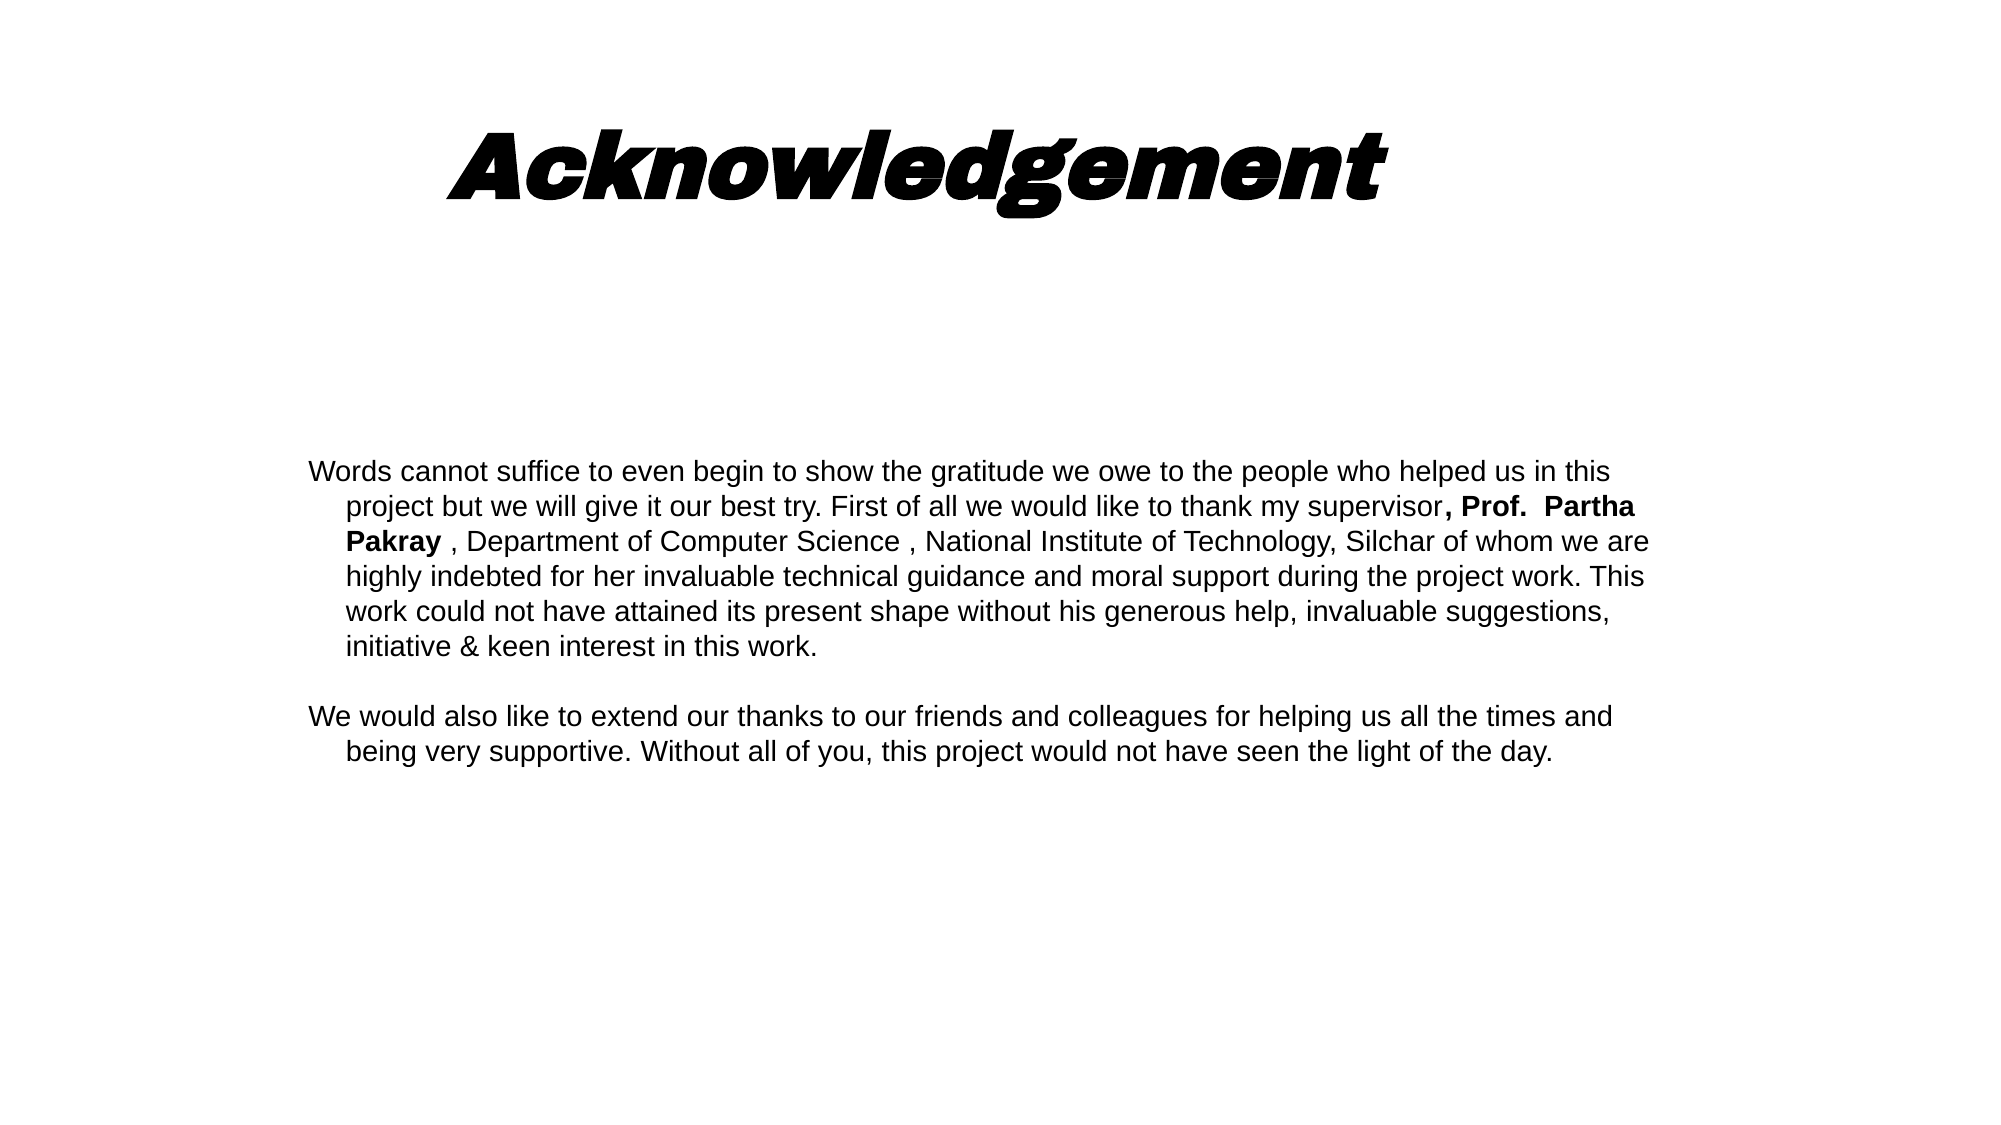

# Acknowledgement
Words cannot suffice to even begin to show the gratitude we owe to the people who helped us in this project but we will give it our best try. First of all we would like to thank my supervisor, Prof.  Partha Pakray , Department of Computer Science , National Institute of Technology, Silchar of whom we are highly indebted for her invaluable technical guidance and moral support during the project work. This work could not have attained its present shape without his generous help, invaluable suggestions, initiative & keen interest in this work.

We would also like to extend our thanks to our friends and colleagues for helping us all the times and being very supportive. Without all of you, this project would not have seen the light of the day.